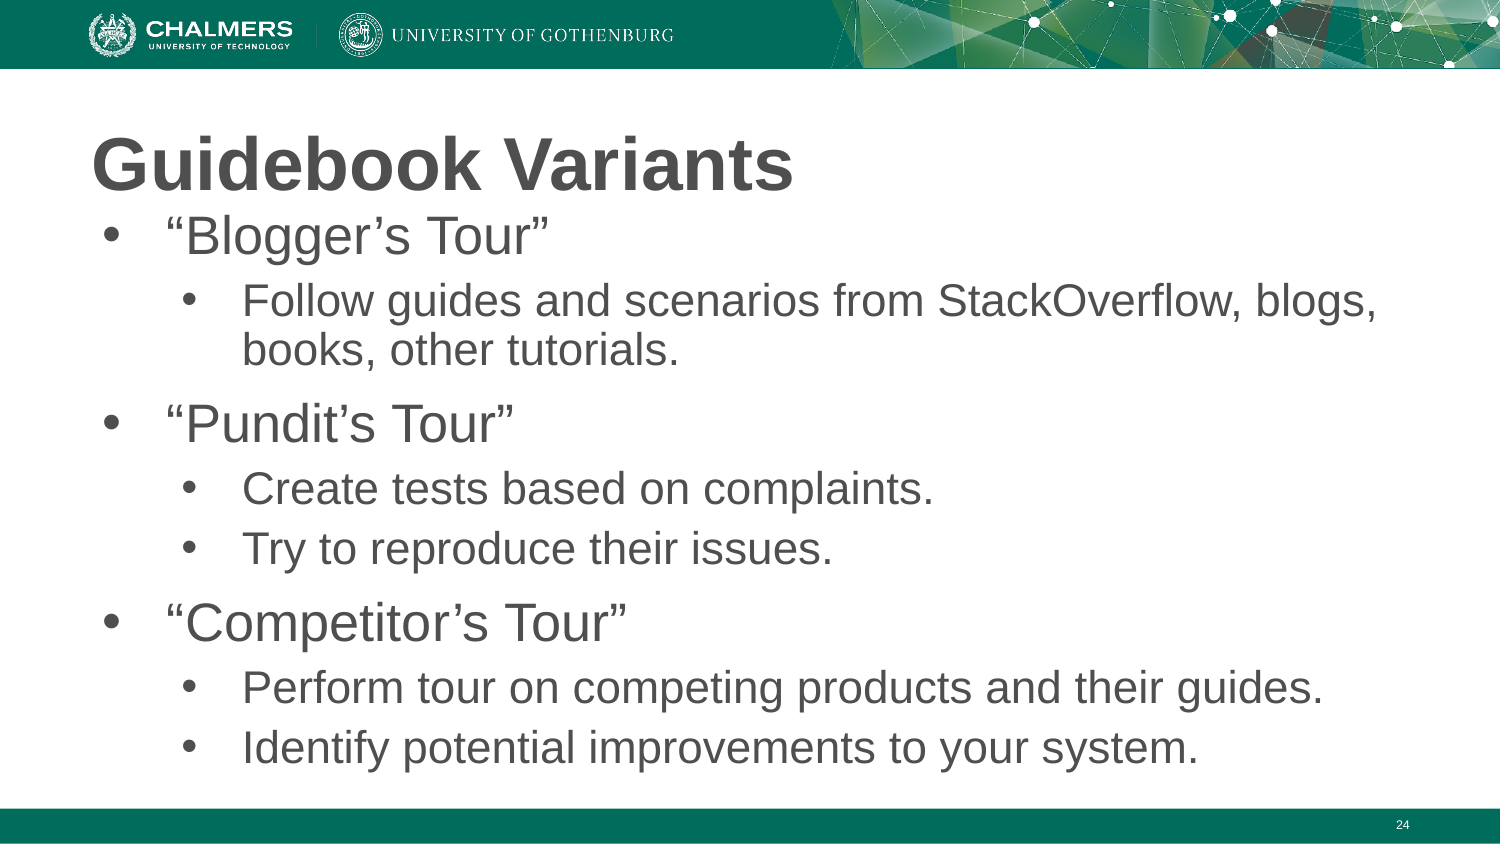

# Guidebook Variants
“Blogger’s Tour”
Follow guides and scenarios from StackOverflow, blogs, books, other tutorials.
“Pundit’s Tour”
Create tests based on complaints.
Try to reproduce their issues.
“Competitor’s Tour”
Perform tour on competing products and their guides.
Identify potential improvements to your system.
24